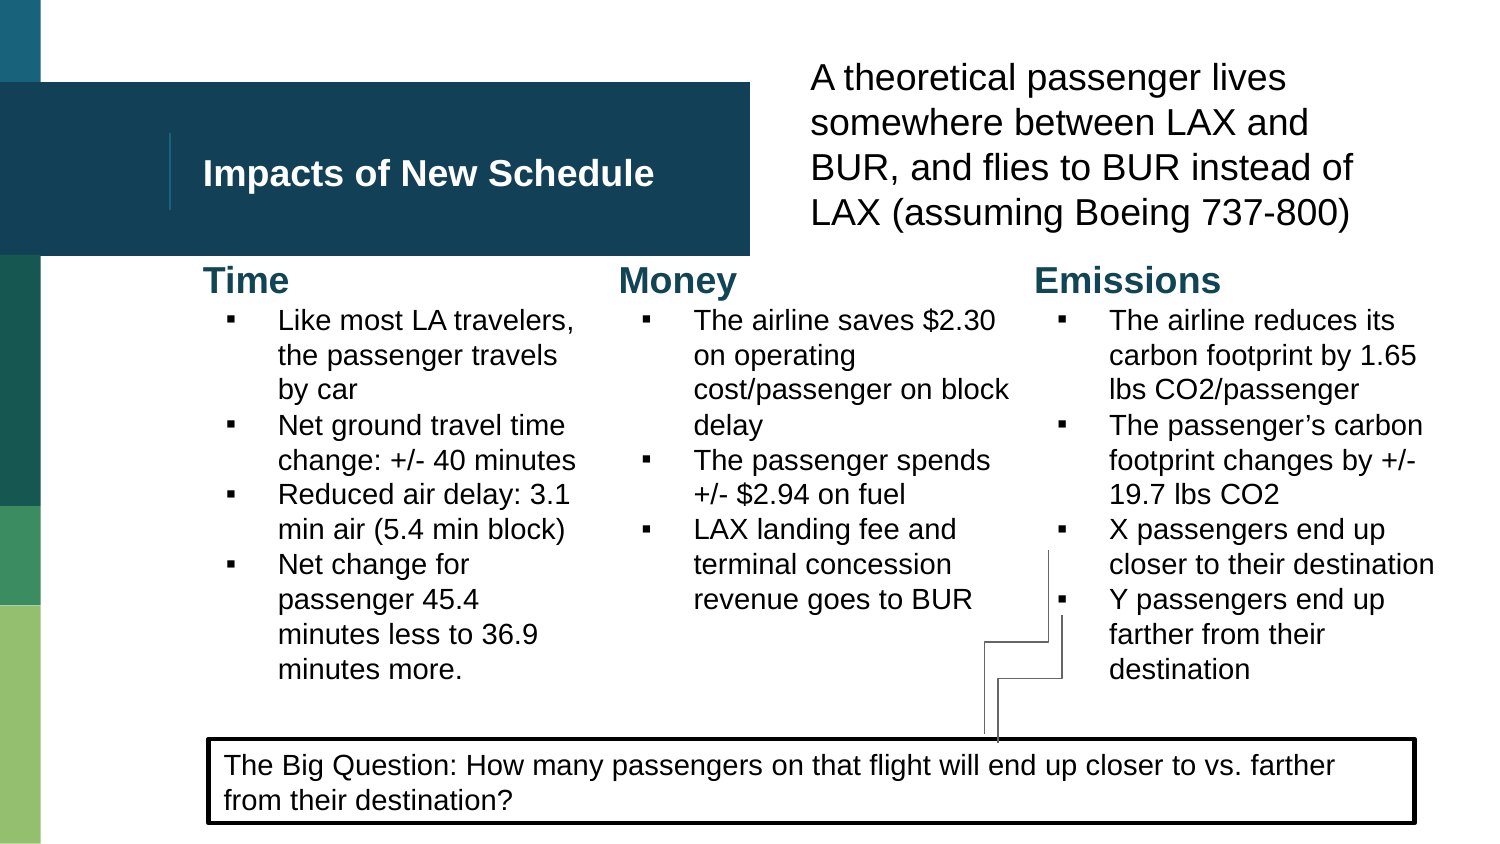

A theoretical passenger lives somewhere between LAX and BUR, and flies to BUR instead of LAX (assuming Boeing 737-800)
# Impacts of New Schedule
Time
Like most LA travelers, the passenger travels by car
Net ground travel time change: +/- 40 minutes
Reduced air delay: 3.1 min air (5.4 min block)
Net change for passenger 45.4 minutes less to 36.9 minutes more.
Money
The airline saves $2.30 on operating cost/passenger on block delay
The passenger spends +/- $2.94 on fuel
LAX landing fee and terminal concession revenue goes to BUR
Emissions
The airline reduces its carbon footprint by 1.65 lbs CO2/passenger
The passenger’s carbon footprint changes by +/- 19.7 lbs CO2
X passengers end up closer to their destination
Y passengers end up farther from their destination
The Big Question: How many passengers on that flight will end up closer to vs. farther from their destination?